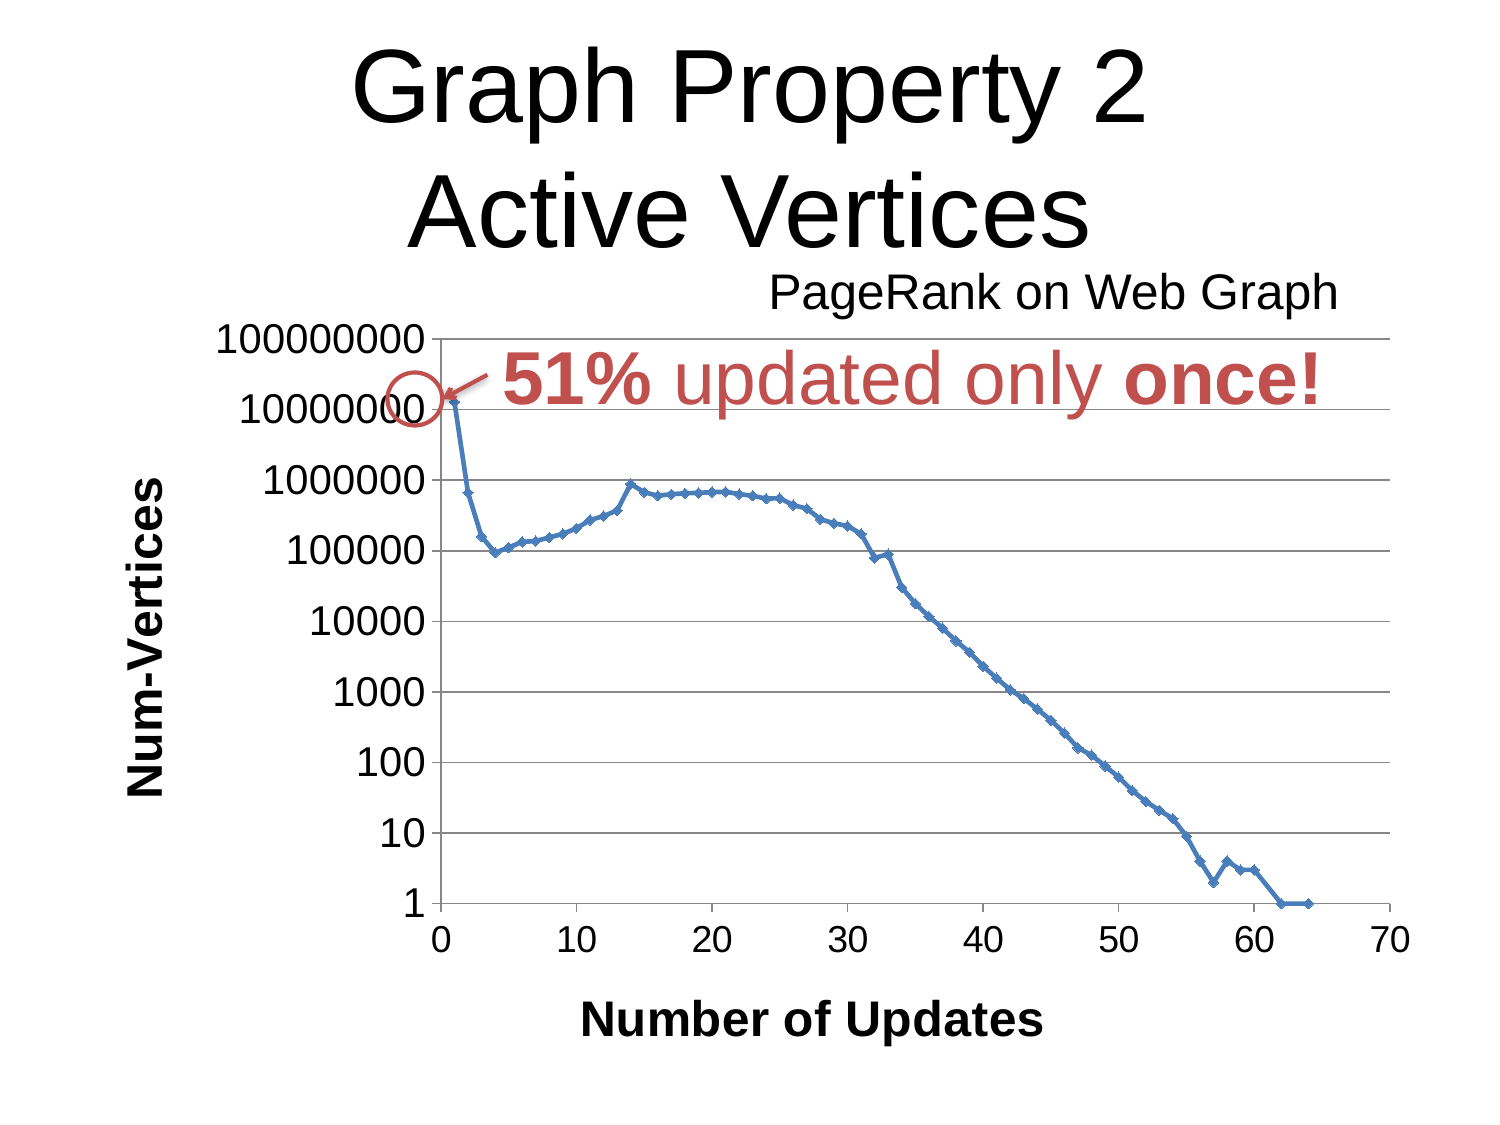

# Graph Property 2 Active Vertices
PageRank on Web Graph

### Chart

| Category | Y-Values |
|---|---|
51% updated only once!